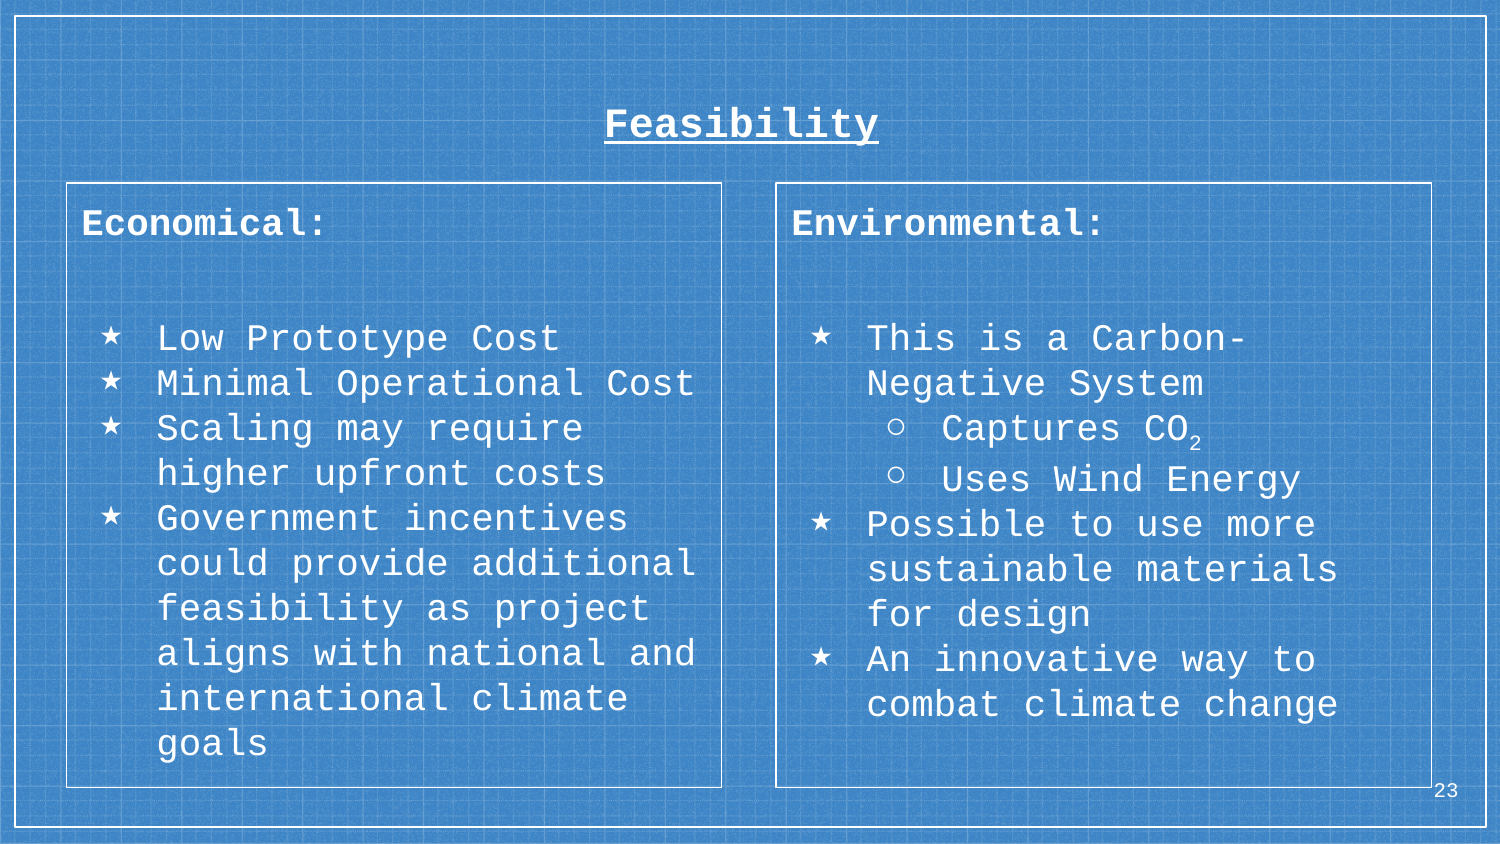

# Feasibility
Economical:

Low Prototype Cost
Minimal Operational Cost
Scaling may require higher upfront costs
Government incentives could provide additional feasibility as project aligns with national and international climate goals
Environmental:

This is a Carbon-Negative System
Captures CO2
Uses Wind Energy
Possible to use more sustainable materials for design
An innovative way to combat climate change

23